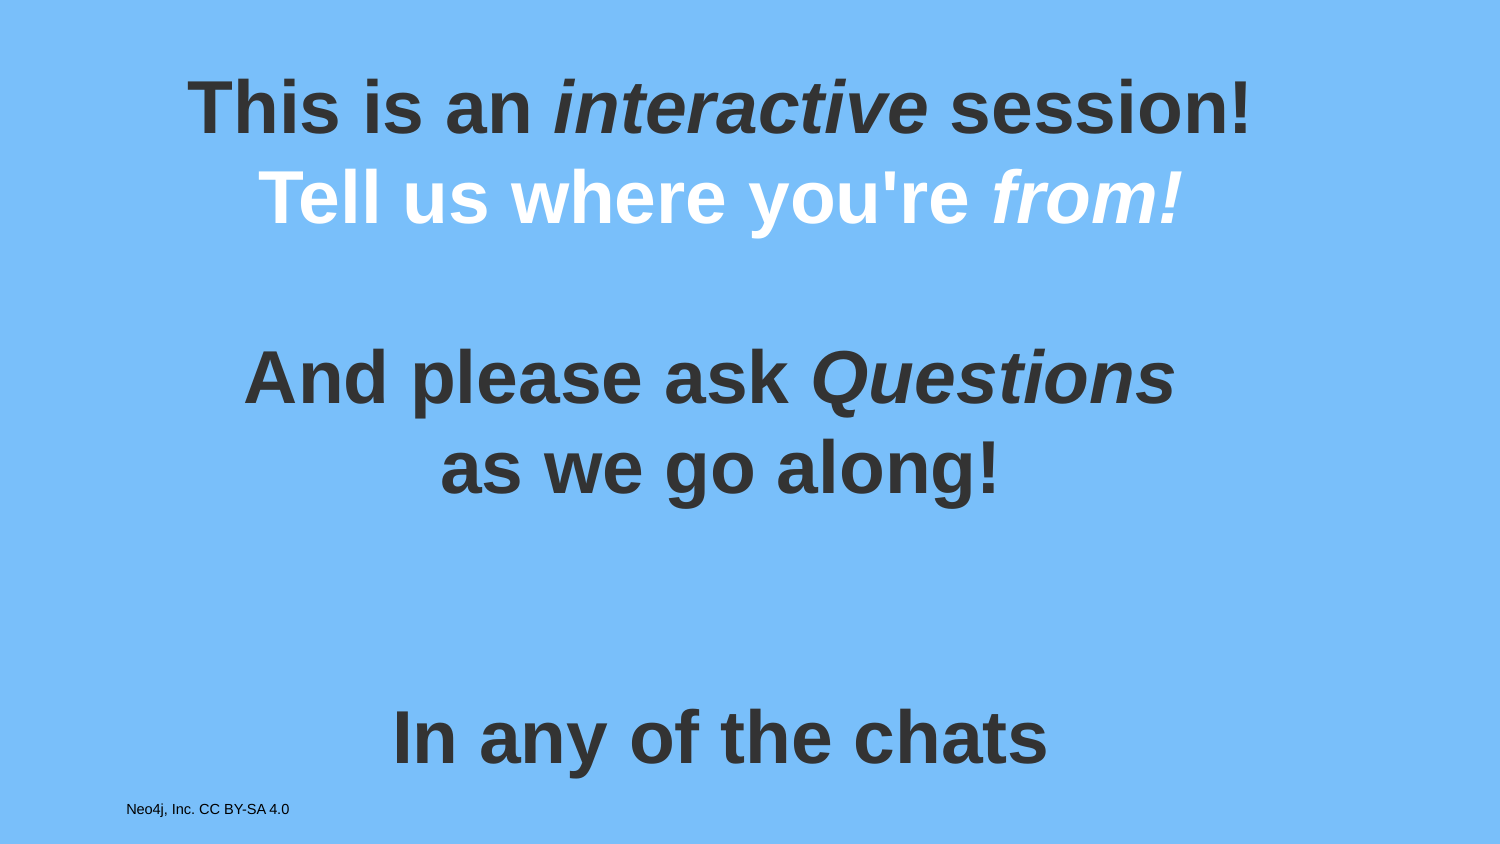

# This is an interactive session!
Tell us where you're from!

And please ask Questions
as we go along!

In any of the chats